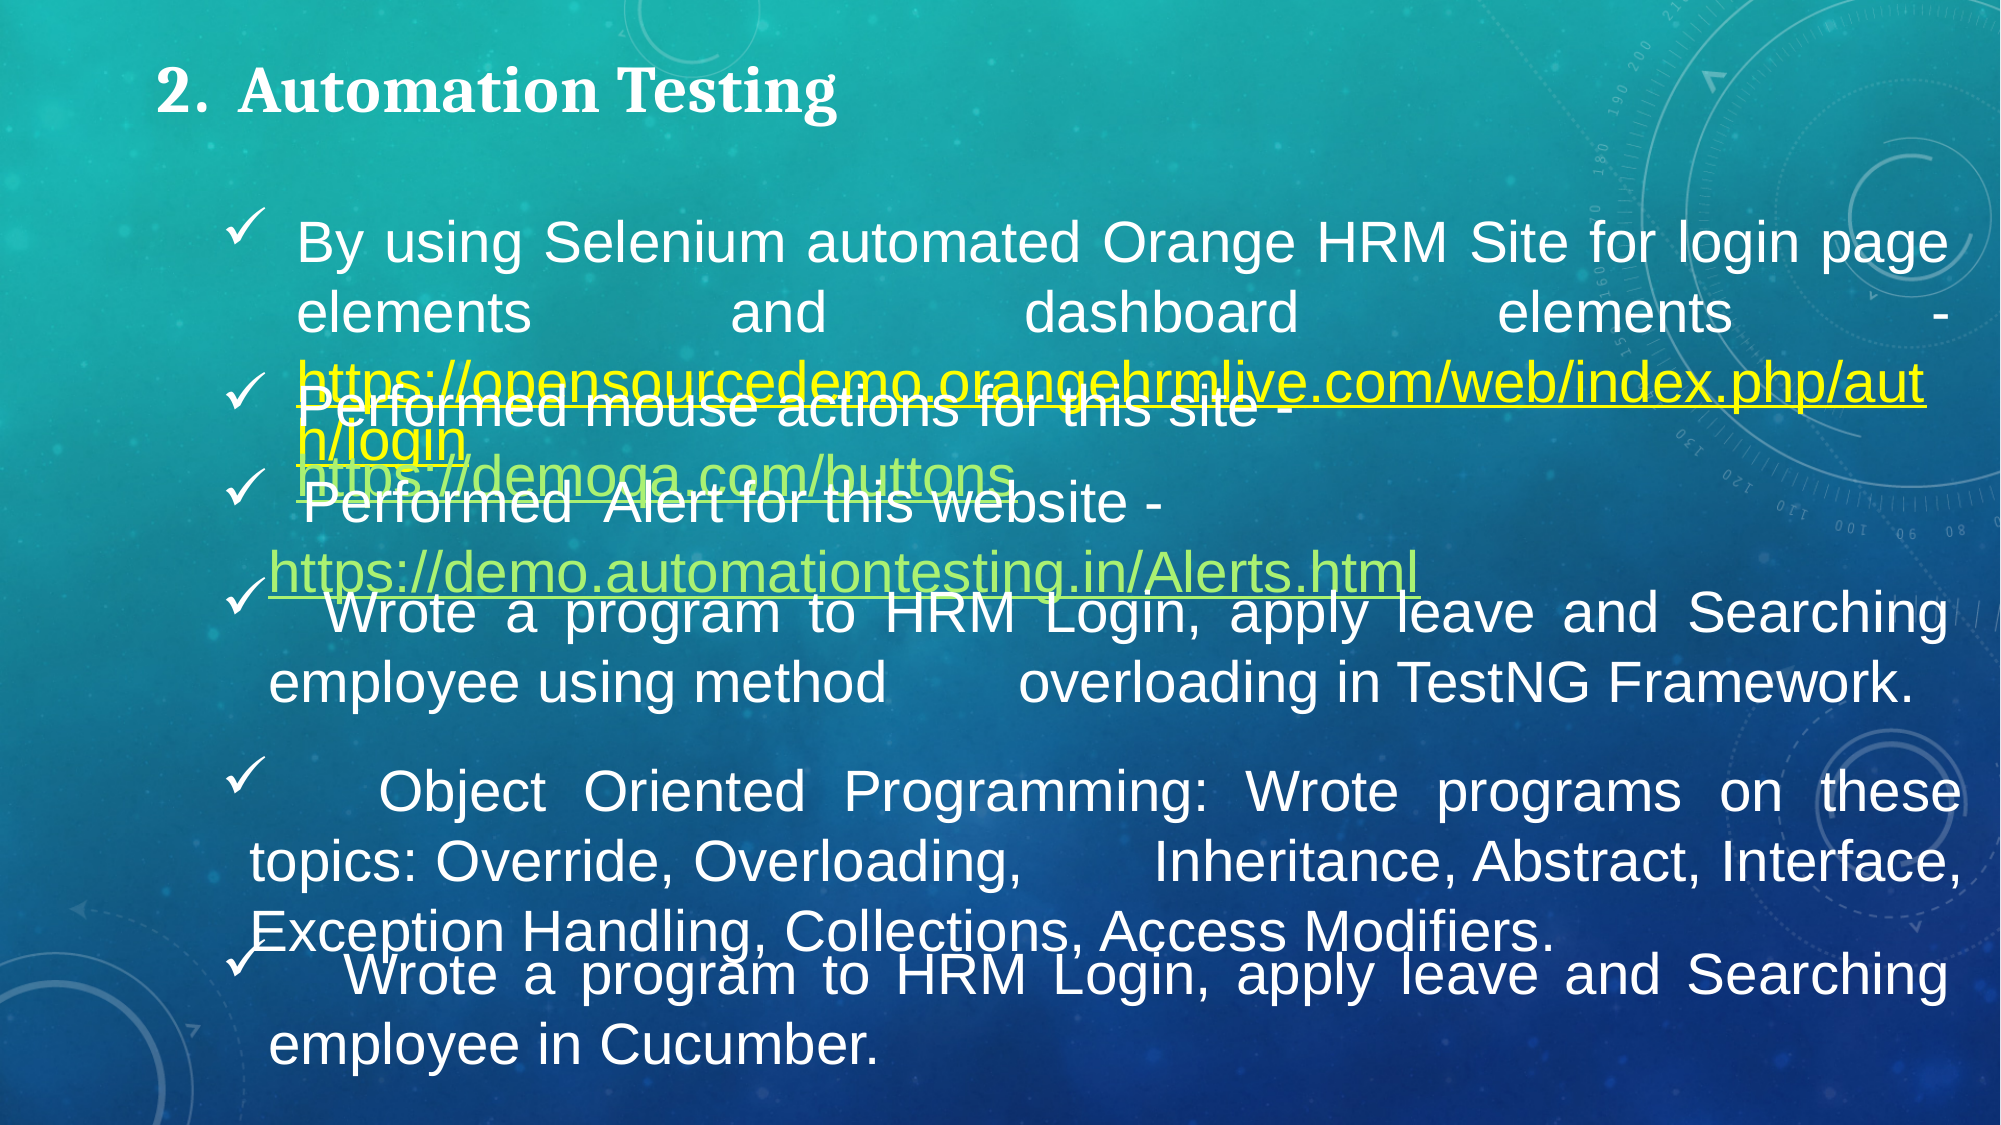

2.  Automation Testing

By using Selenium automated Orange HRM Site for login page elements and dashboard elements -https://opensourcedemo.orangehrmlive.com/web/index.php/auth/login

Performed mouse actions for this site - https://demoqa.com/buttons
  Performed  Alert for this website - https://demo.automationtesting.in/Alerts.html

  Wrote a program to HRM Login, apply leave and Searching employee using method 	overloading in TestNG Framework.
   Object Oriented Programming: Wrote programs on these topics: Override, Overloading, 	Inheritance, Abstract, Interface, Exception Handling, Collections, Access Modifiers.
   Wrote a program to HRM Login, apply leave and Searching employee in Cucumber.